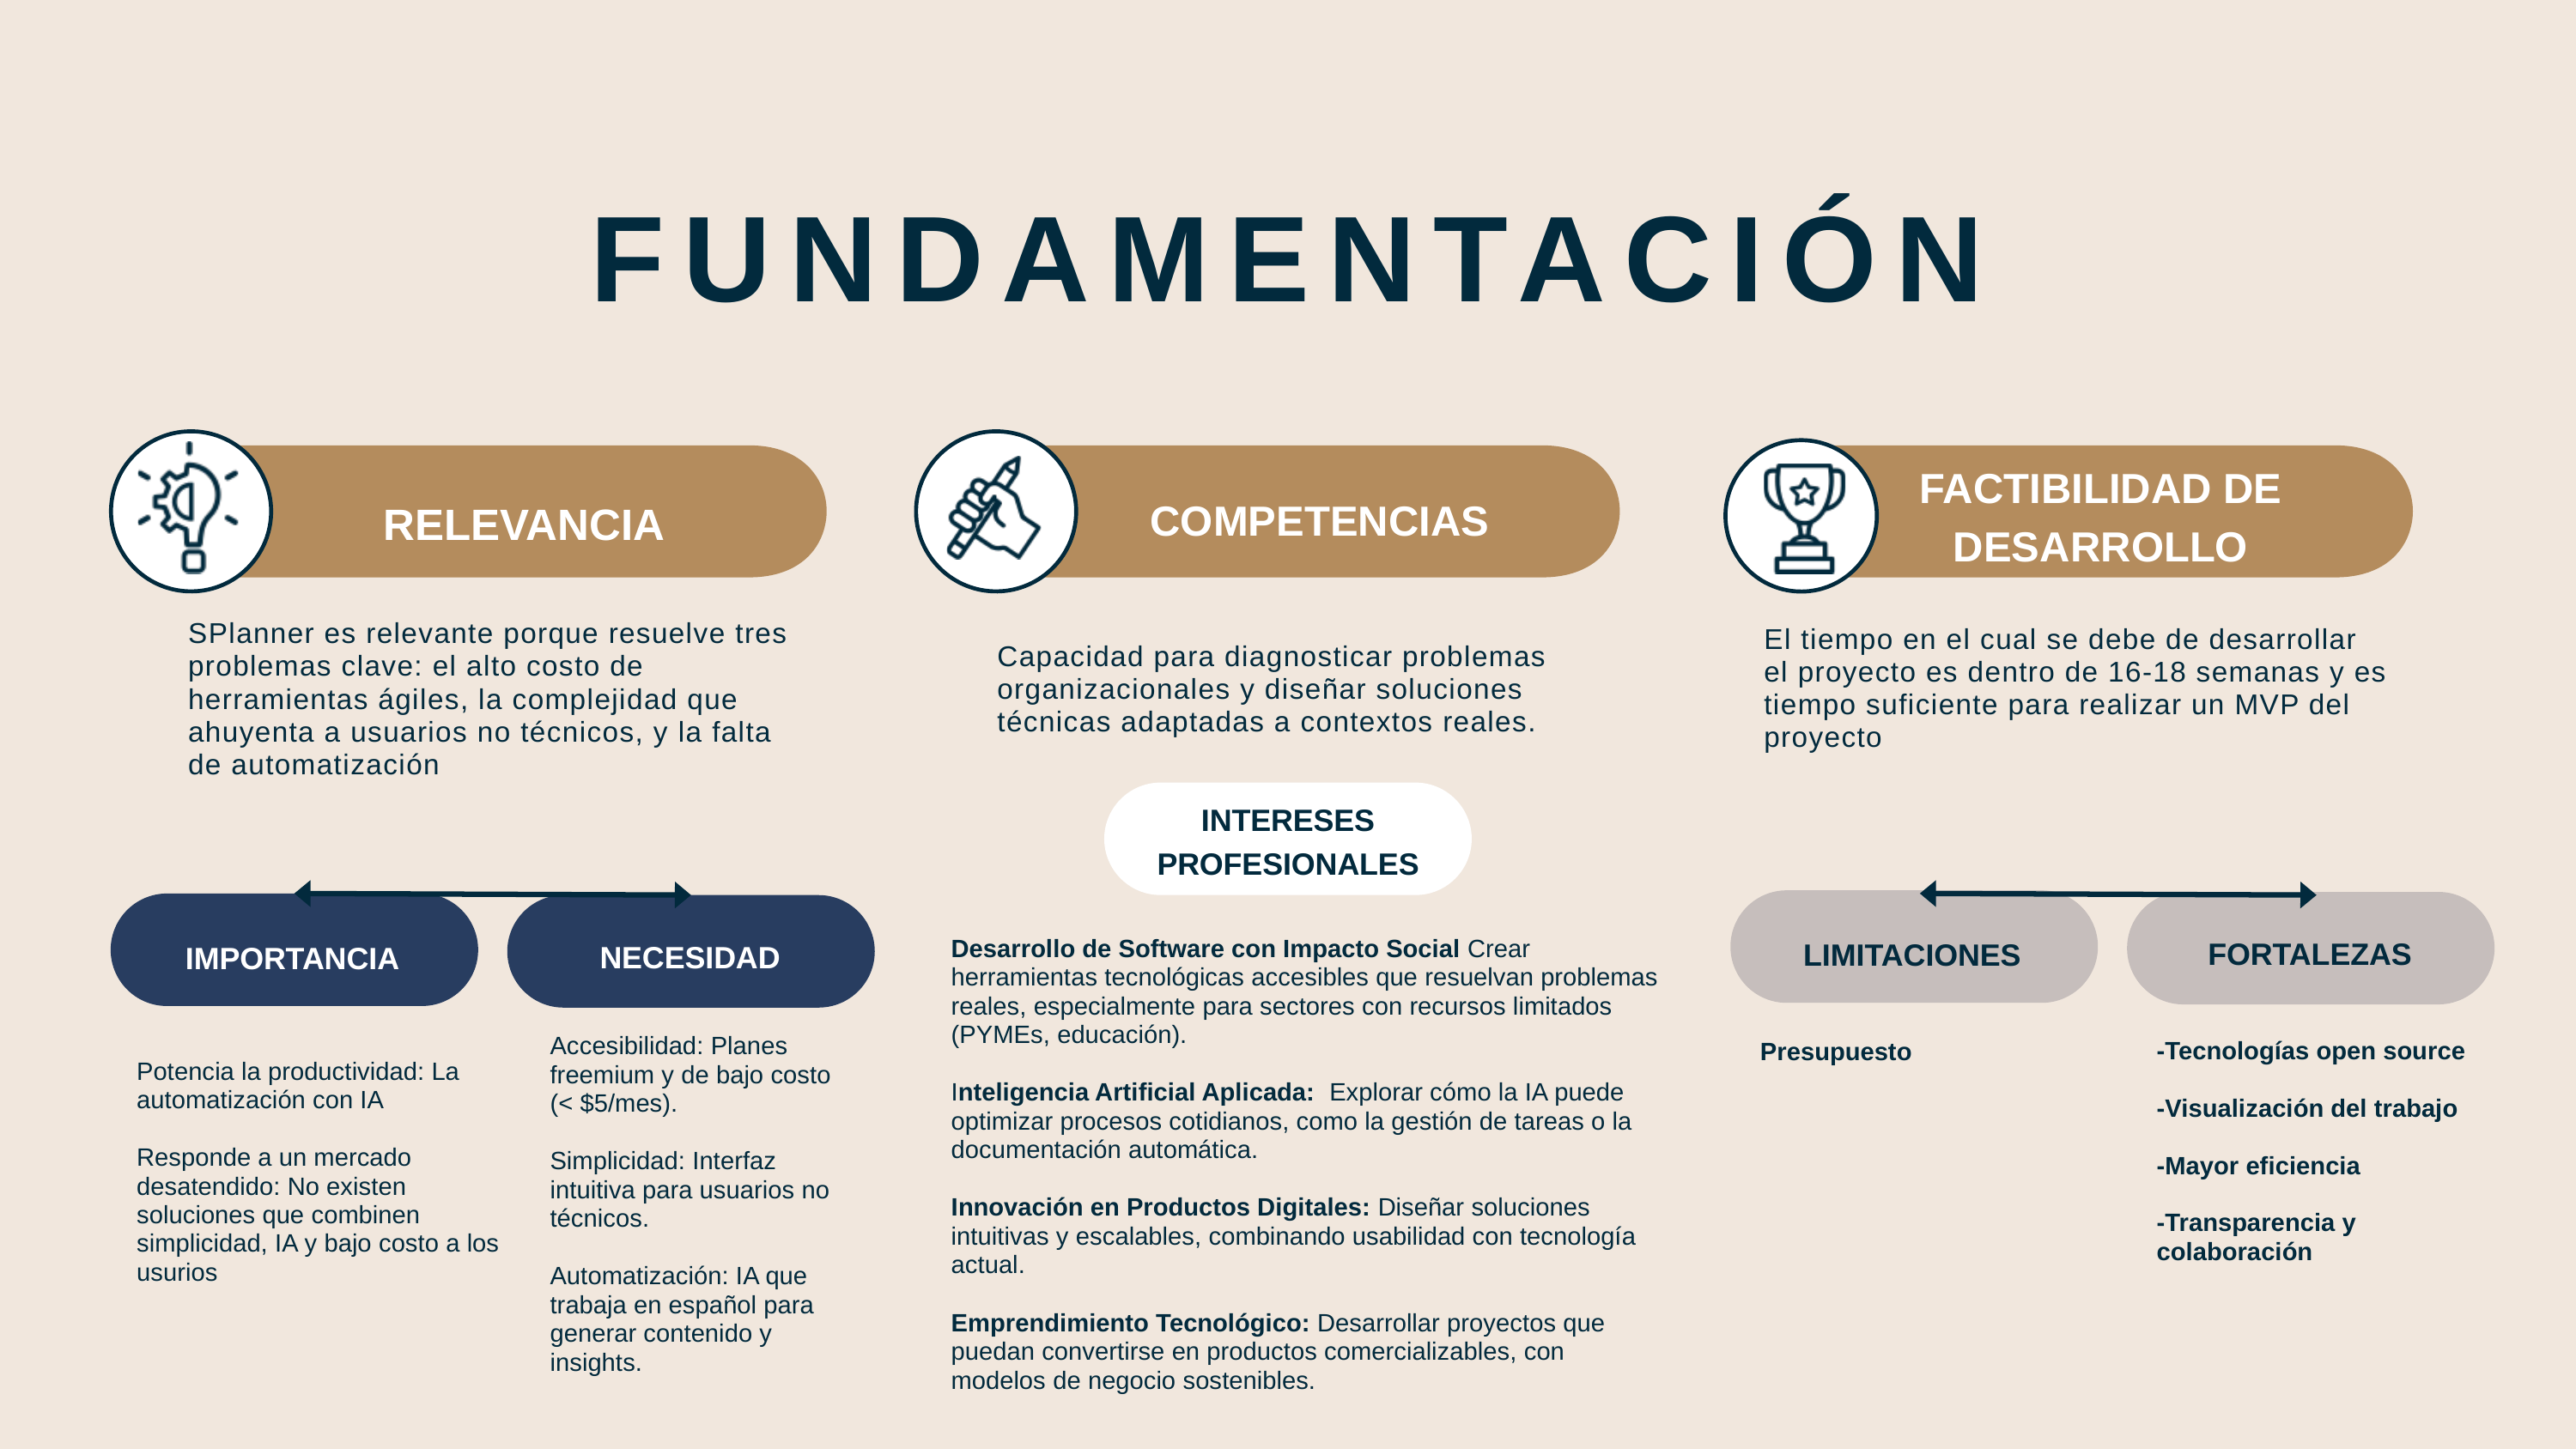

FUNDAMENTACIÓN

FACTIBILIDAD DE DESARROLLO

COMPETENCIAS
RELEVANCIA
SPlanner es relevante porque resuelve tres problemas clave: el alto costo de herramientas ágiles, la complejidad que ahuyenta a usuarios no técnicos, y la falta de automatización
El tiempo en el cual se debe de desarrollar el proyecto es dentro de 16-18 semanas y es tiempo suficiente para realizar un MVP del proyecto
Capacidad para diagnosticar problemas organizacionales y diseñar soluciones técnicas adaptadas a contextos reales.

INTERESES PROFESIONALES

FORTALEZAS
LIMITACIONES
NECESIDAD
IMPORTANCIA
Desarrollo de Software con Impacto Social Crear herramientas tecnológicas accesibles que resuelvan problemas reales, especialmente para sectores con recursos limitados (PYMEs, educación).

Inteligencia Artificial Aplicada:  Explorar cómo la IA puede optimizar procesos cotidianos, como la gestión de tareas o la documentación automática.

Innovación en Productos Digitales: Diseñar soluciones intuitivas y escalables, combinando usabilidad con tecnología actual.

Emprendimiento Tecnológico: Desarrollar proyectos que puedan convertirse en productos comercializables, con modelos de negocio sostenibles.

Potencia la productividad: La automatización con IA

Responde a un mercado desatendido: No existen soluciones que combinen simplicidad, IA y bajo costo a los usurios
Accesibilidad: Planes freemium y de bajo costo (< $5/mes).

Simplicidad: Interfaz intuitiva para usuarios no técnicos.

Automatización: IA que trabaja en español para generar contenido y insights.
-Tecnologías open source

-Visualización del trabajo

-Mayor eficiencia

-Transparencia y colaboración
Presupuesto